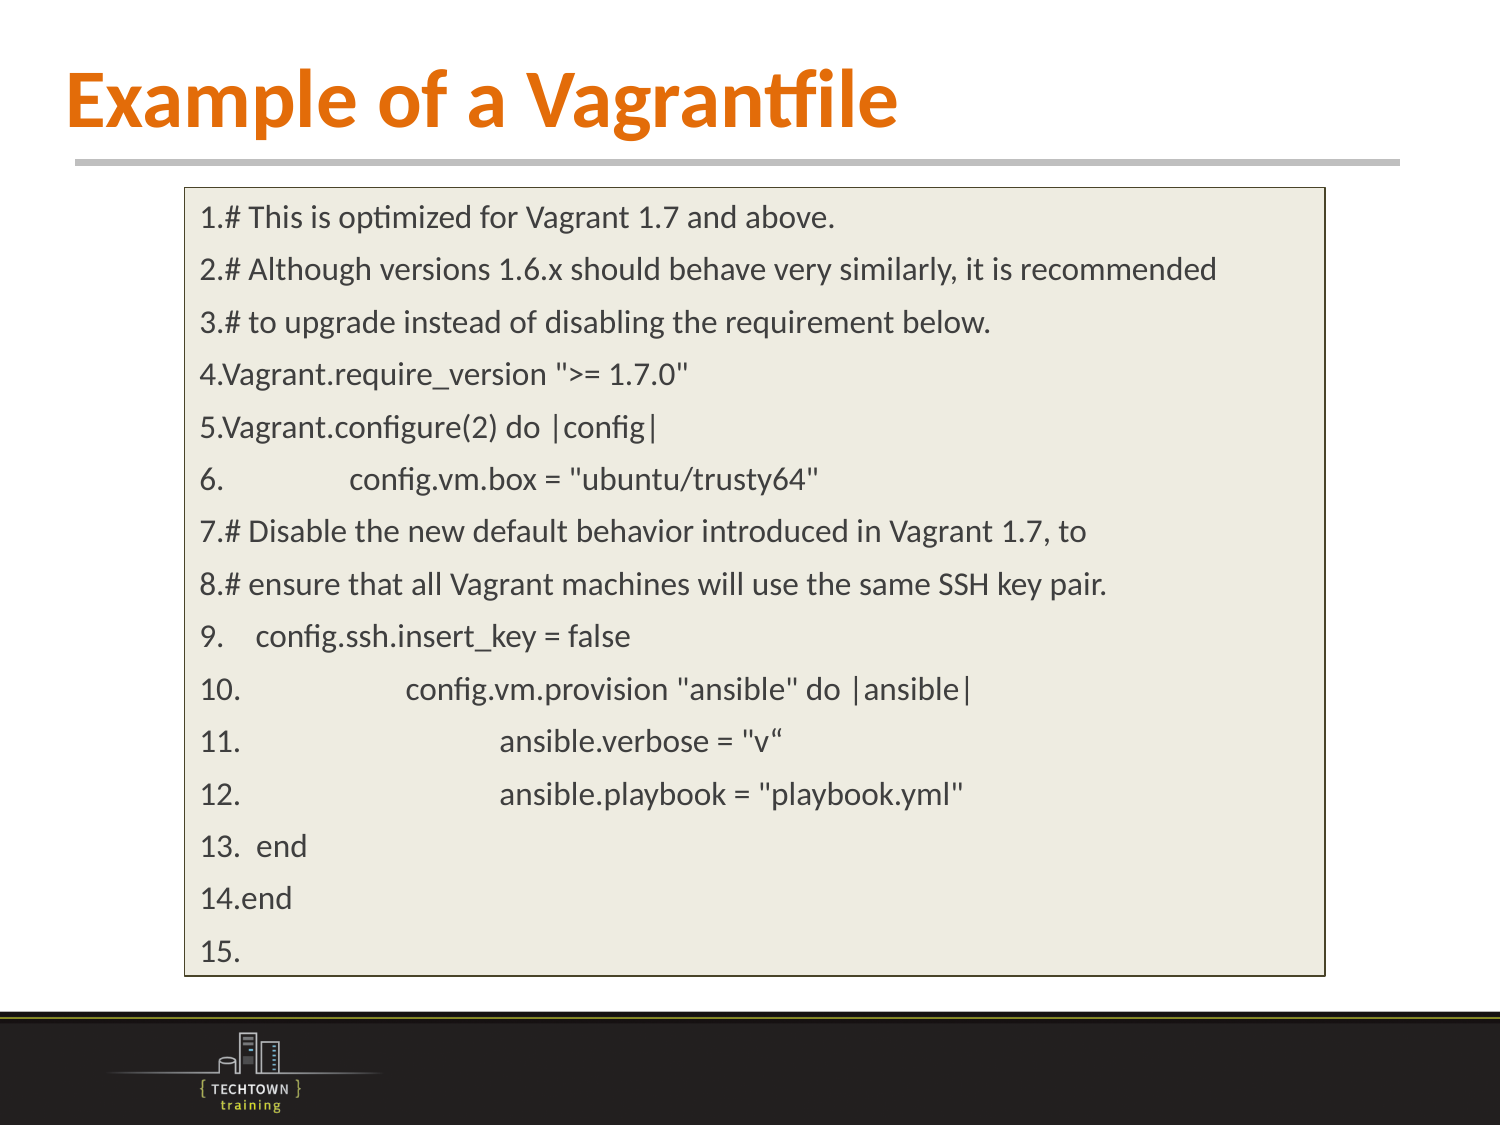

# Example of a Vagrantfile
1.# This is optimized for Vagrant 1.7 and above.
2.# Although versions 1.6.x should behave very similarly, it is recommended
3.# to upgrade instead of disabling the requirement below.
4.Vagrant.require_version ">= 1.7.0"
5.Vagrant.configure(2) do |config|
6. 	config.vm.box = "ubuntu/trusty64"
7.# Disable the new default behavior introduced in Vagrant 1.7, to
8.# ensure that all Vagrant machines will use the same SSH key pair.
config.ssh.insert_key = false
	config.vm.provision "ansible" do |ansible|
11. 		ansible.verbose = "v“
12.		ansible.playbook = "playbook.yml"
13.  end
14.end
15.